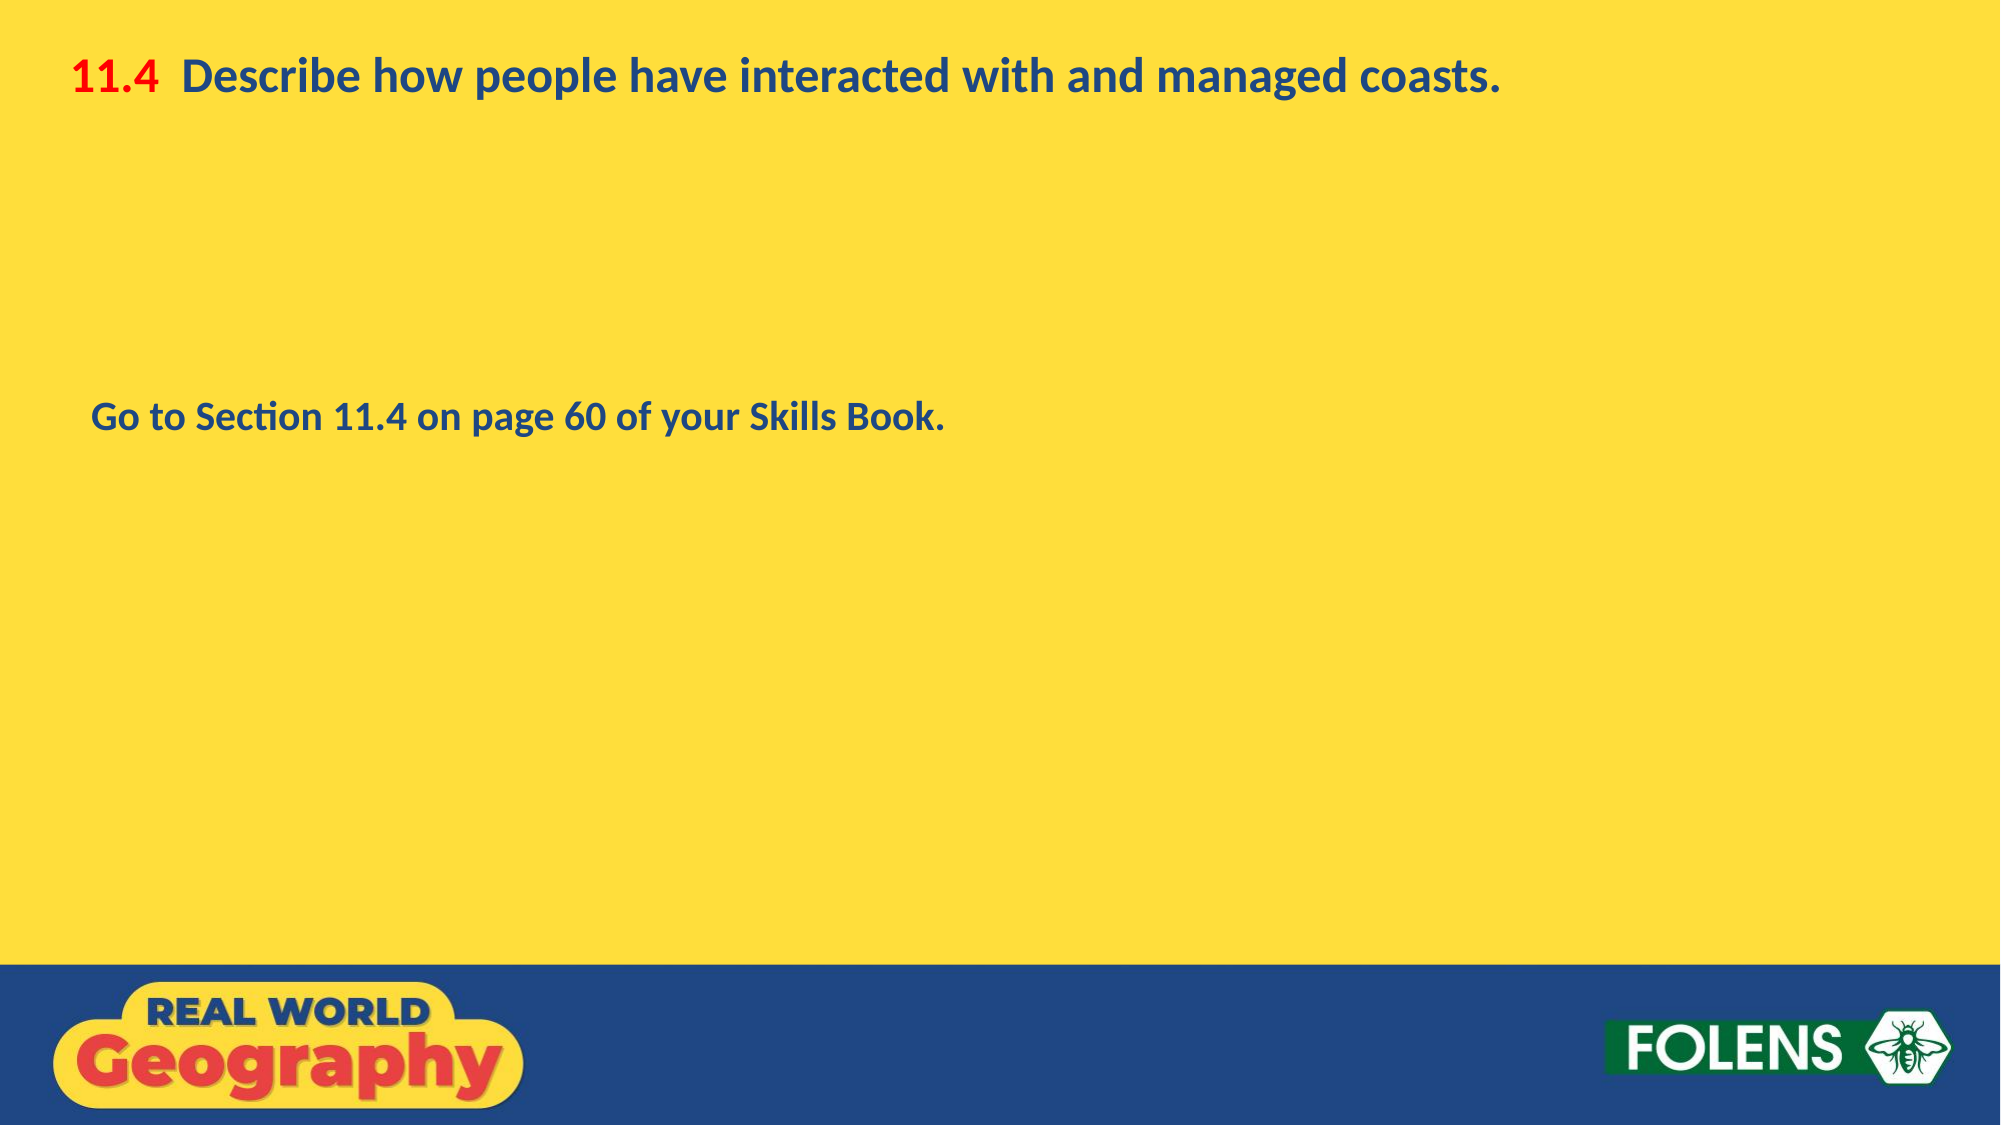

11.4  Describe how people have interacted with and managed coasts.
Go to Section 11.4 on page 60 of your Skills Book.